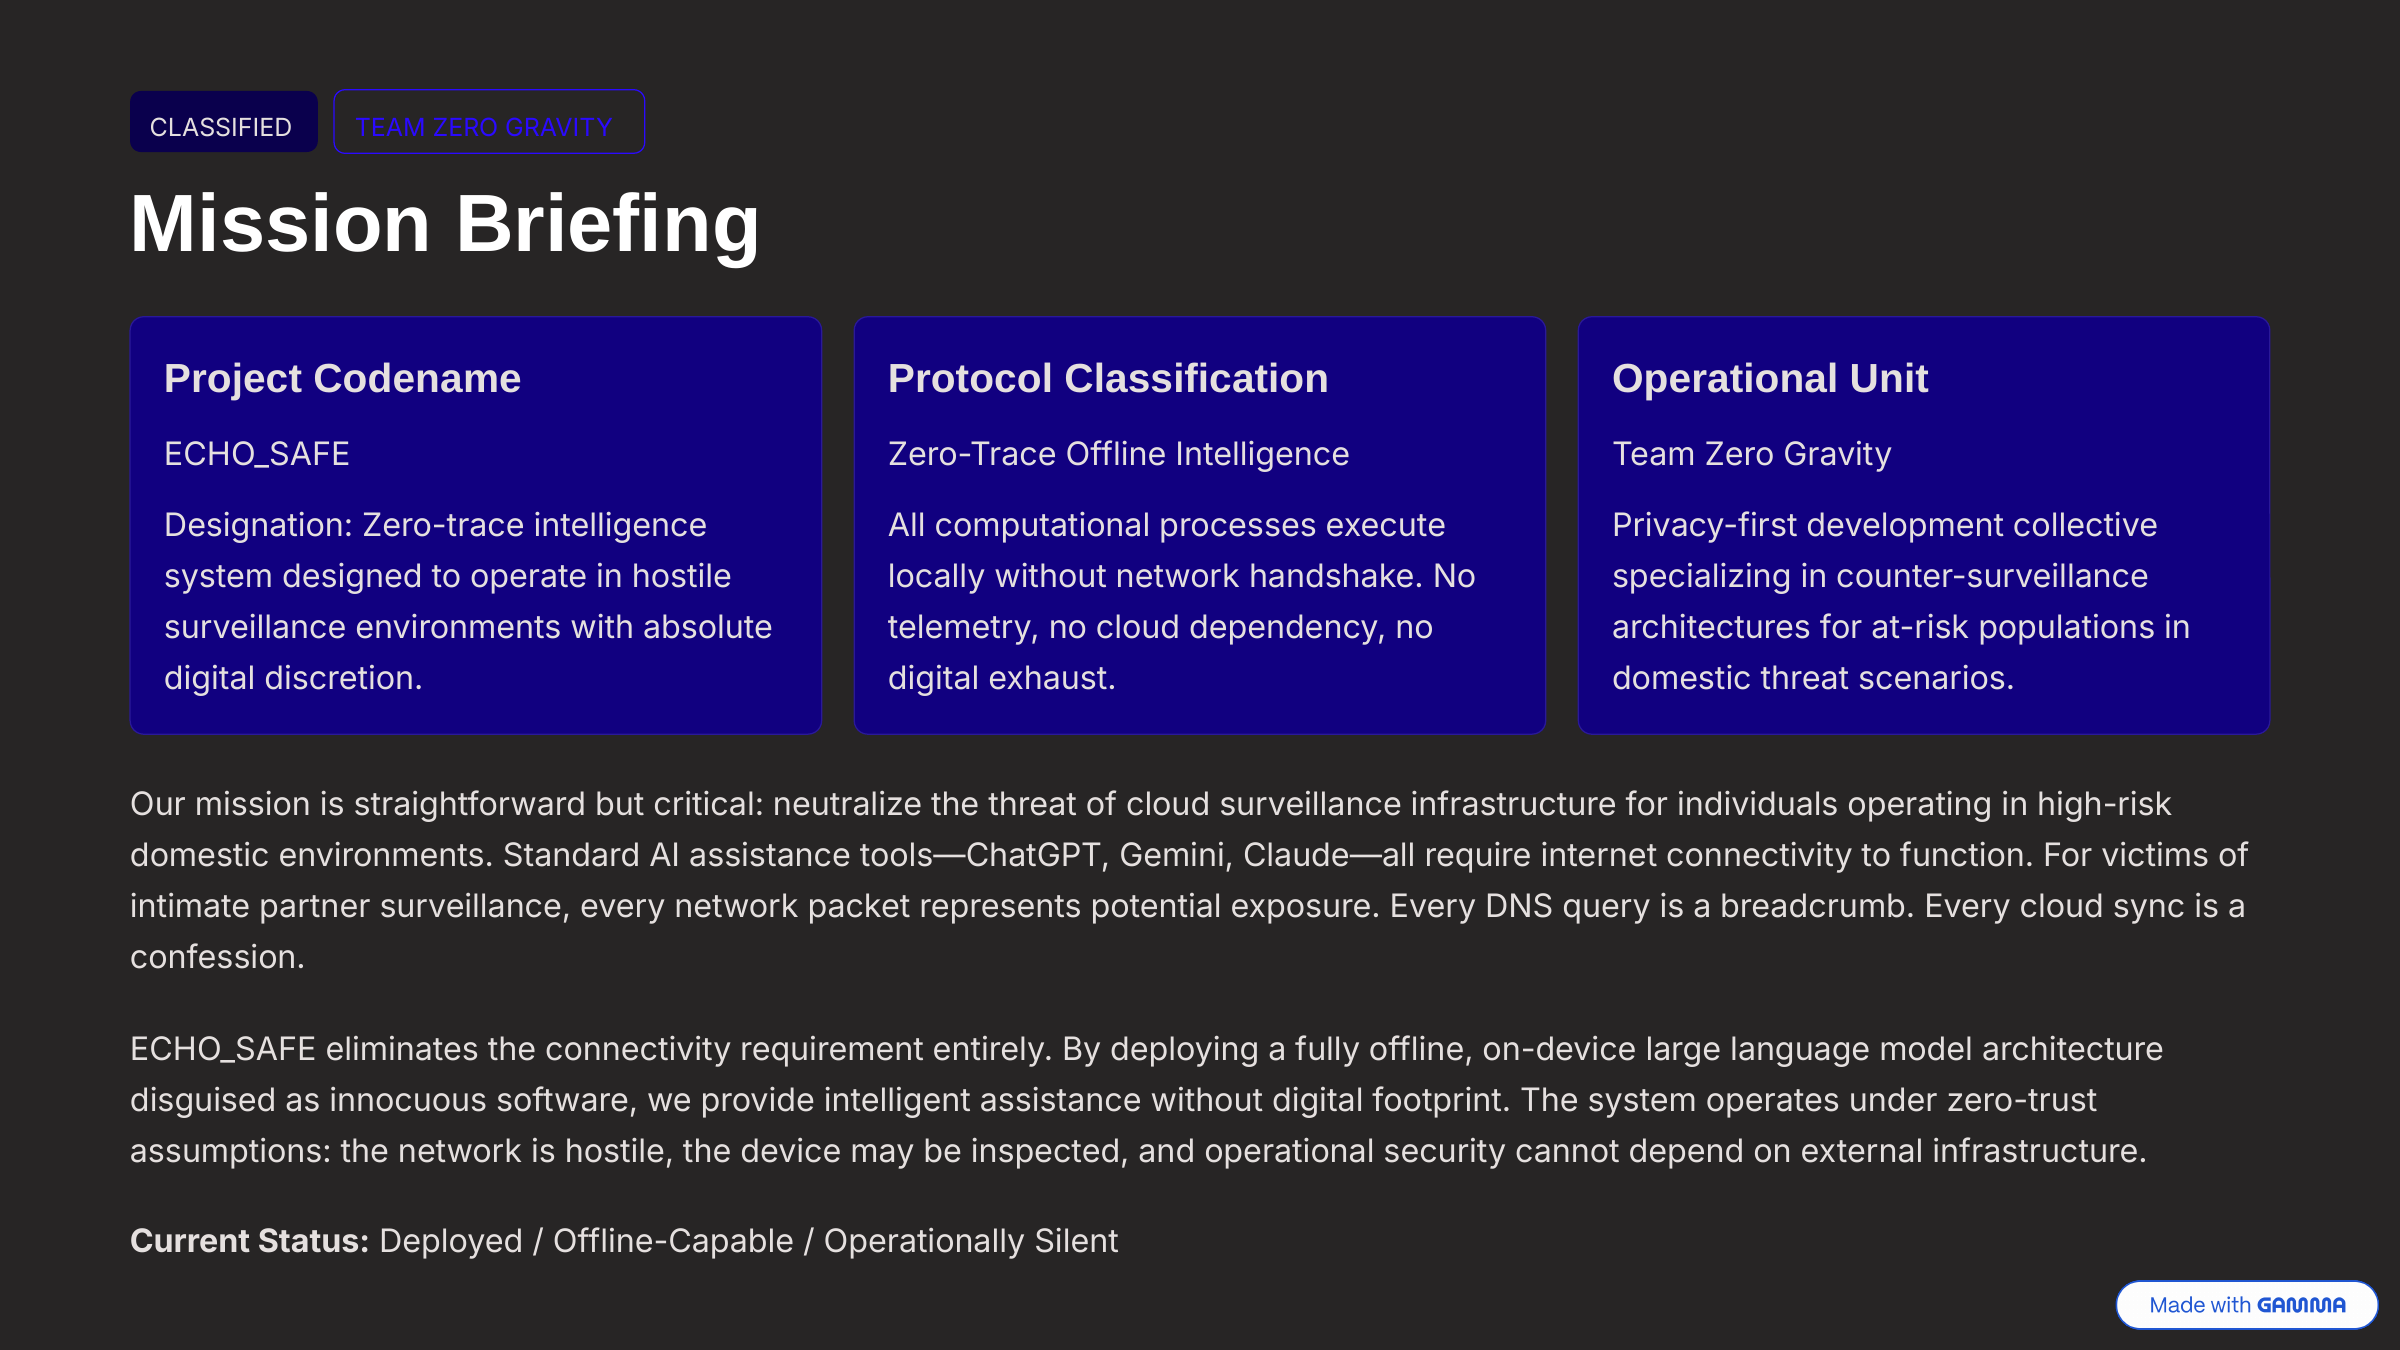

CLASSIFIED
TEAM ZERO GRAVITY
Mission Briefing

Project Codename
Protocol Classification
Operational Unit
ECHO_SAFE
Zero-Trace Offline Intelligence
Team Zero Gravity
Designation: Zero-trace intelligence system designed to operate in hostile surveillance environments with absolute digital discretion.
All computational processes execute locally without network handshake. No telemetry, no cloud dependency, no digital exhaust.
Privacy-first development collective specializing in counter-surveillance architectures for at-risk populations in domestic threat scenarios.
Our mission is straightforward but critical: neutralize the threat of cloud surveillance infrastructure for individuals operating in high-risk domestic environments. Standard AI assistance tools—ChatGPT, Gemini, Claude—all require internet connectivity to function. For victims of intimate partner surveillance, every network packet represents potential exposure. Every DNS query is a breadcrumb. Every cloud sync is a confession.
ECHO_SAFE eliminates the connectivity requirement entirely. By deploying a fully offline, on-device large language model architecture disguised as innocuous software, we provide intelligent assistance without digital footprint. The system operates under zero-trust assumptions: the network is hostile, the device may be inspected, and operational security cannot depend on external infrastructure.
Current Status: Deployed / Offline-Capable / Operationally Silent